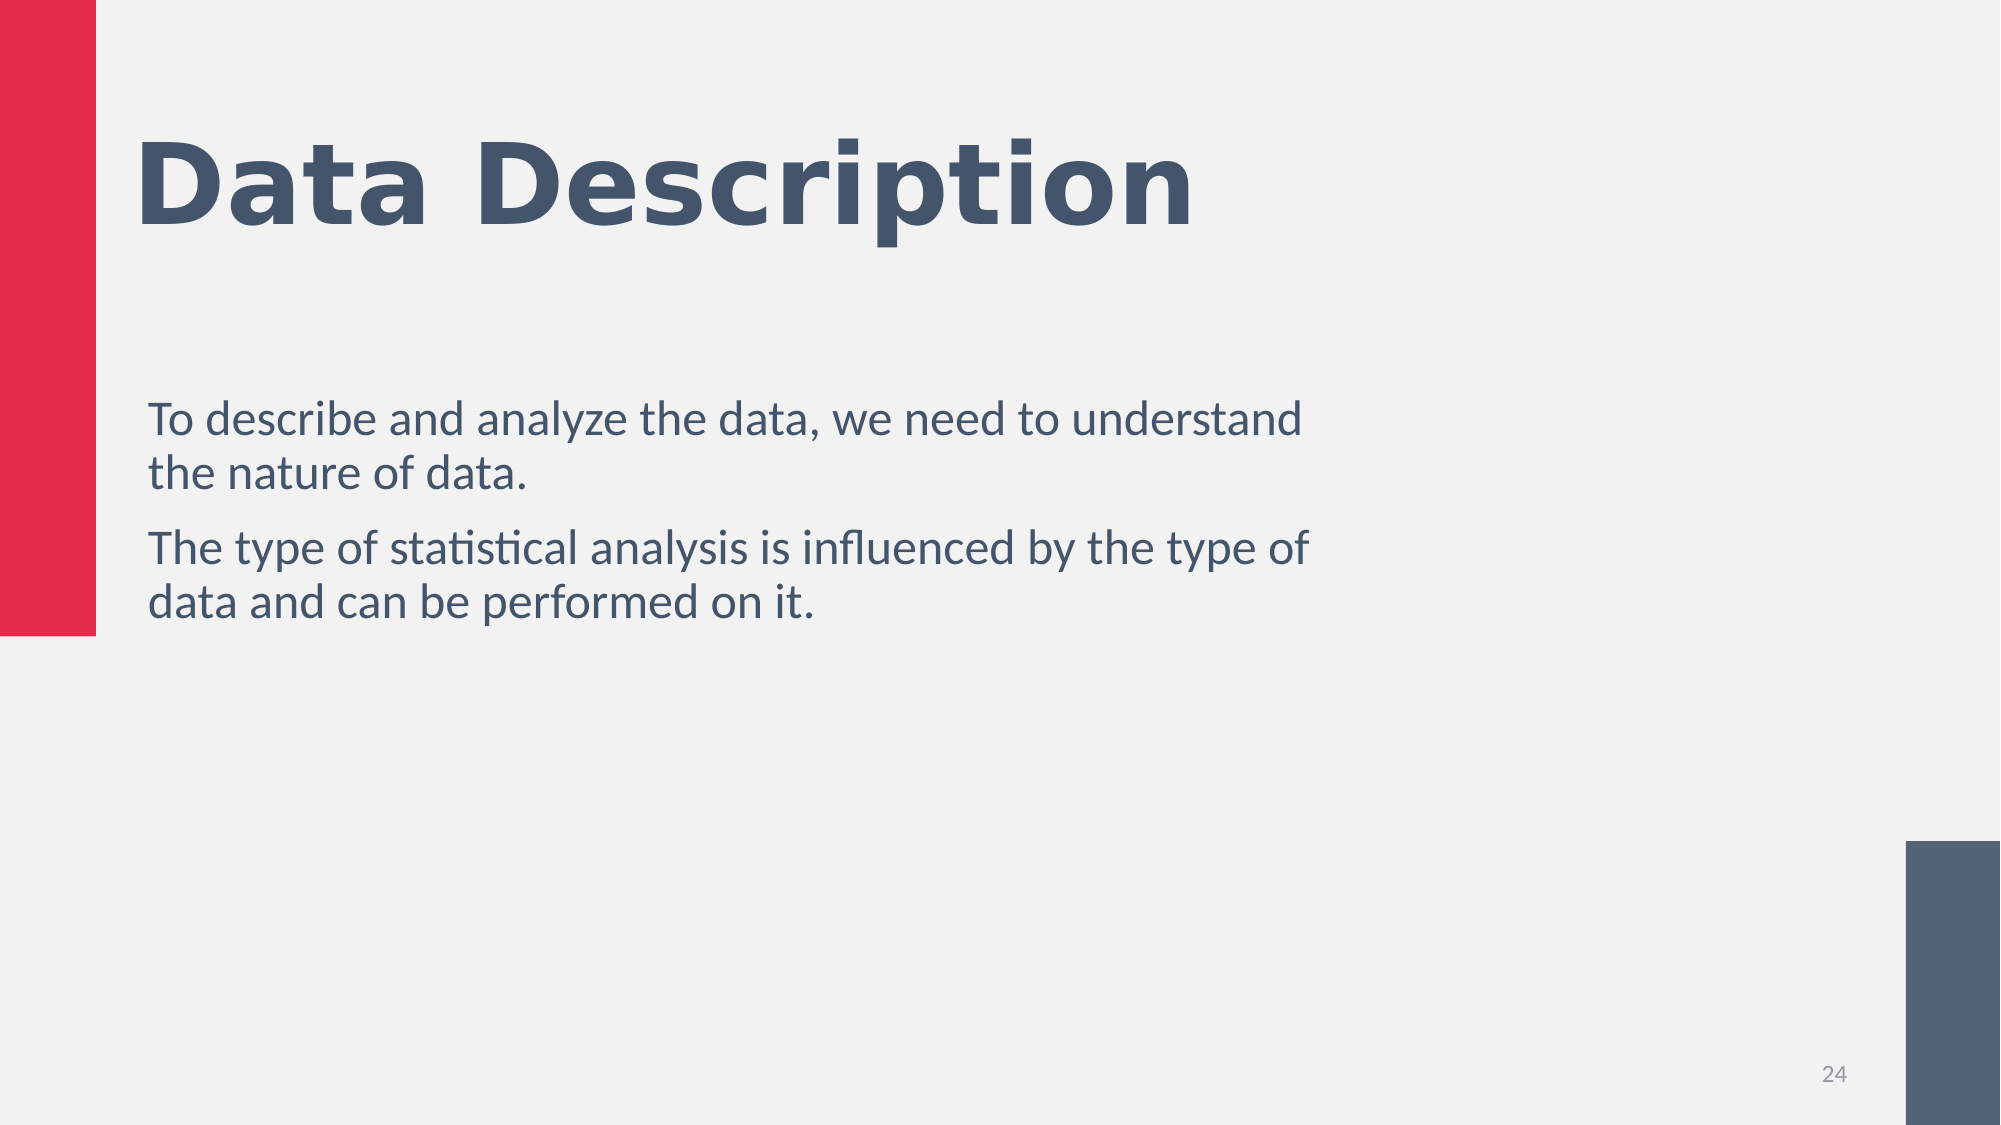

# Data Description
To describe and analyze the data, we need to understand the nature of data.
The type of statistical analysis is influenced by the type of data and can be performed on it.
24